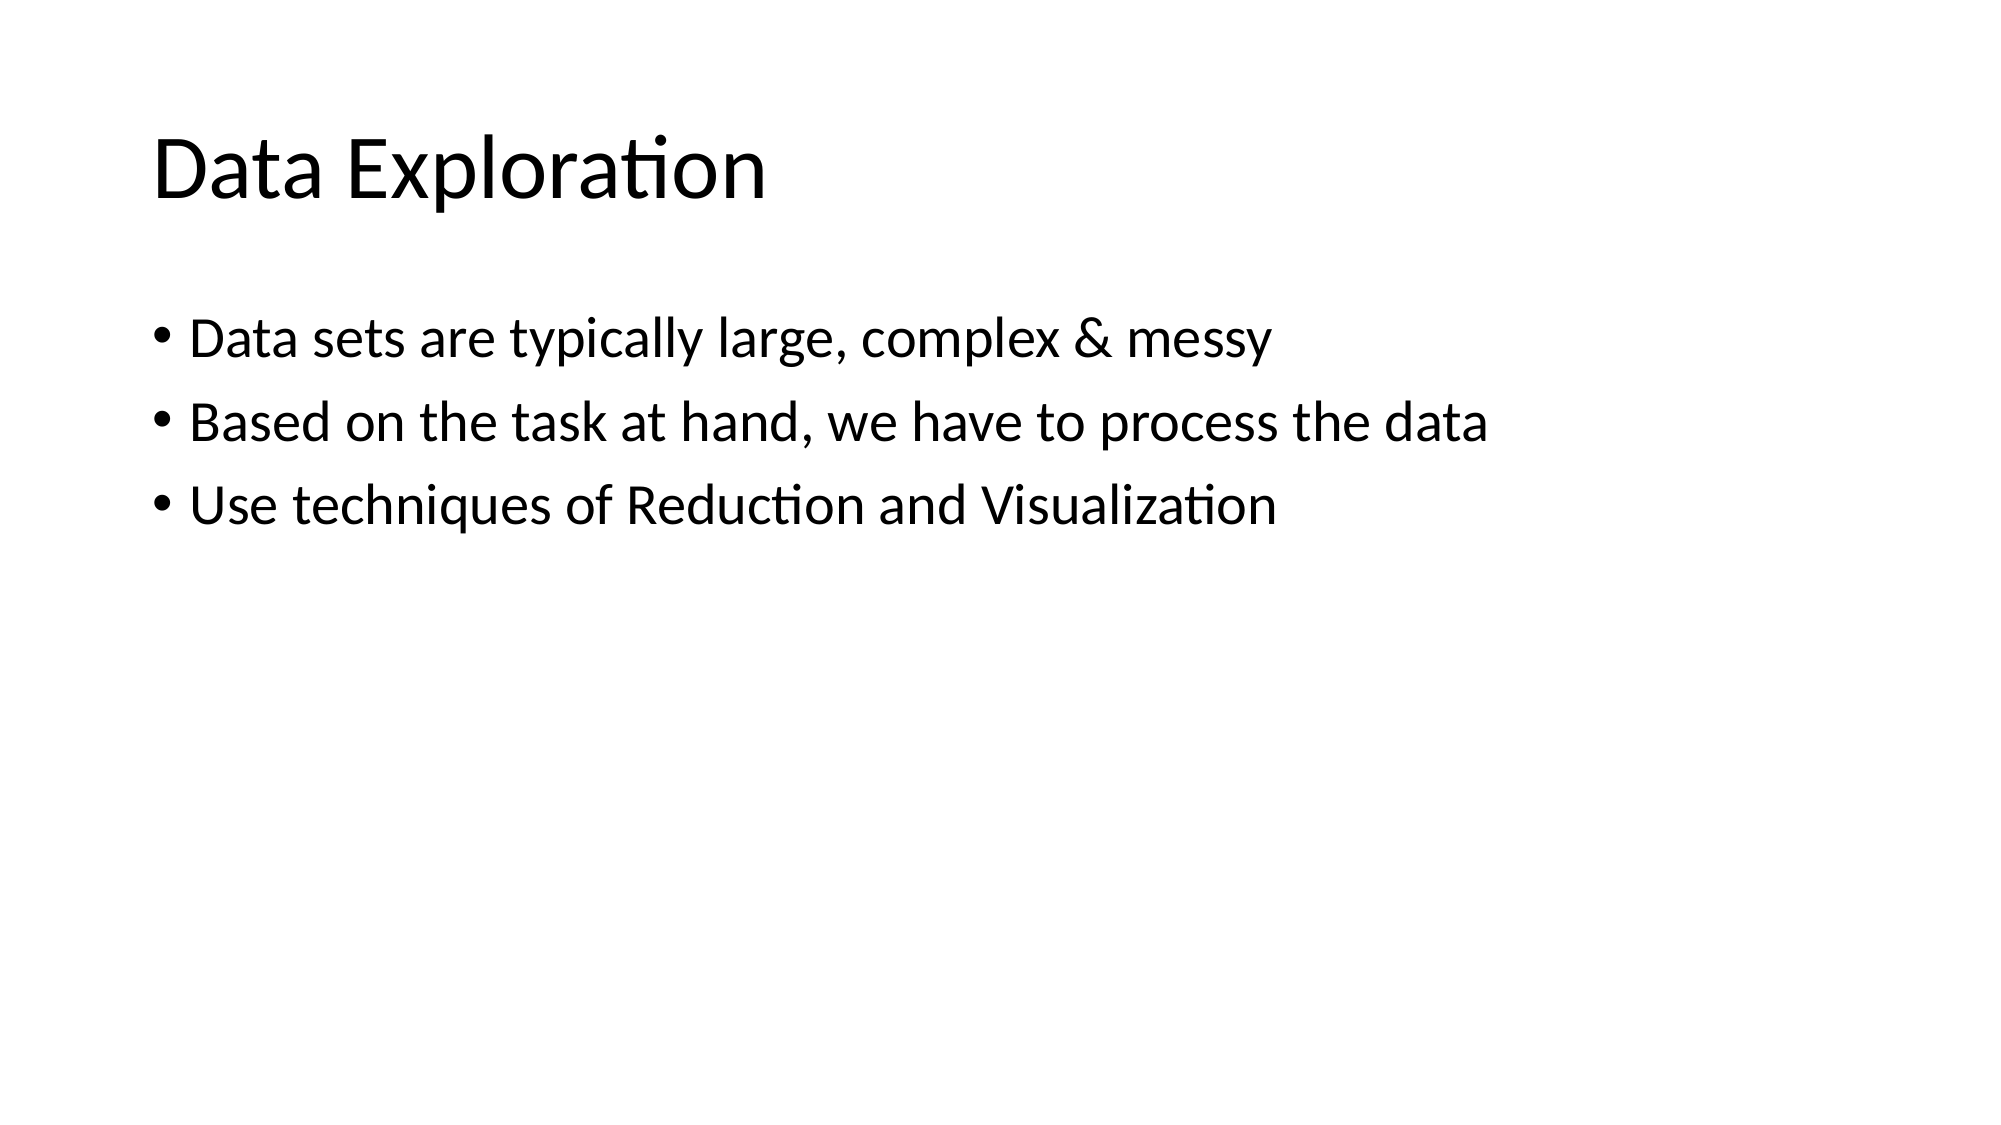

# Data Exploration
Data sets are typically large, complex & messy
Based on the task at hand, we have to process the data
Use techniques of Reduction and Visualization